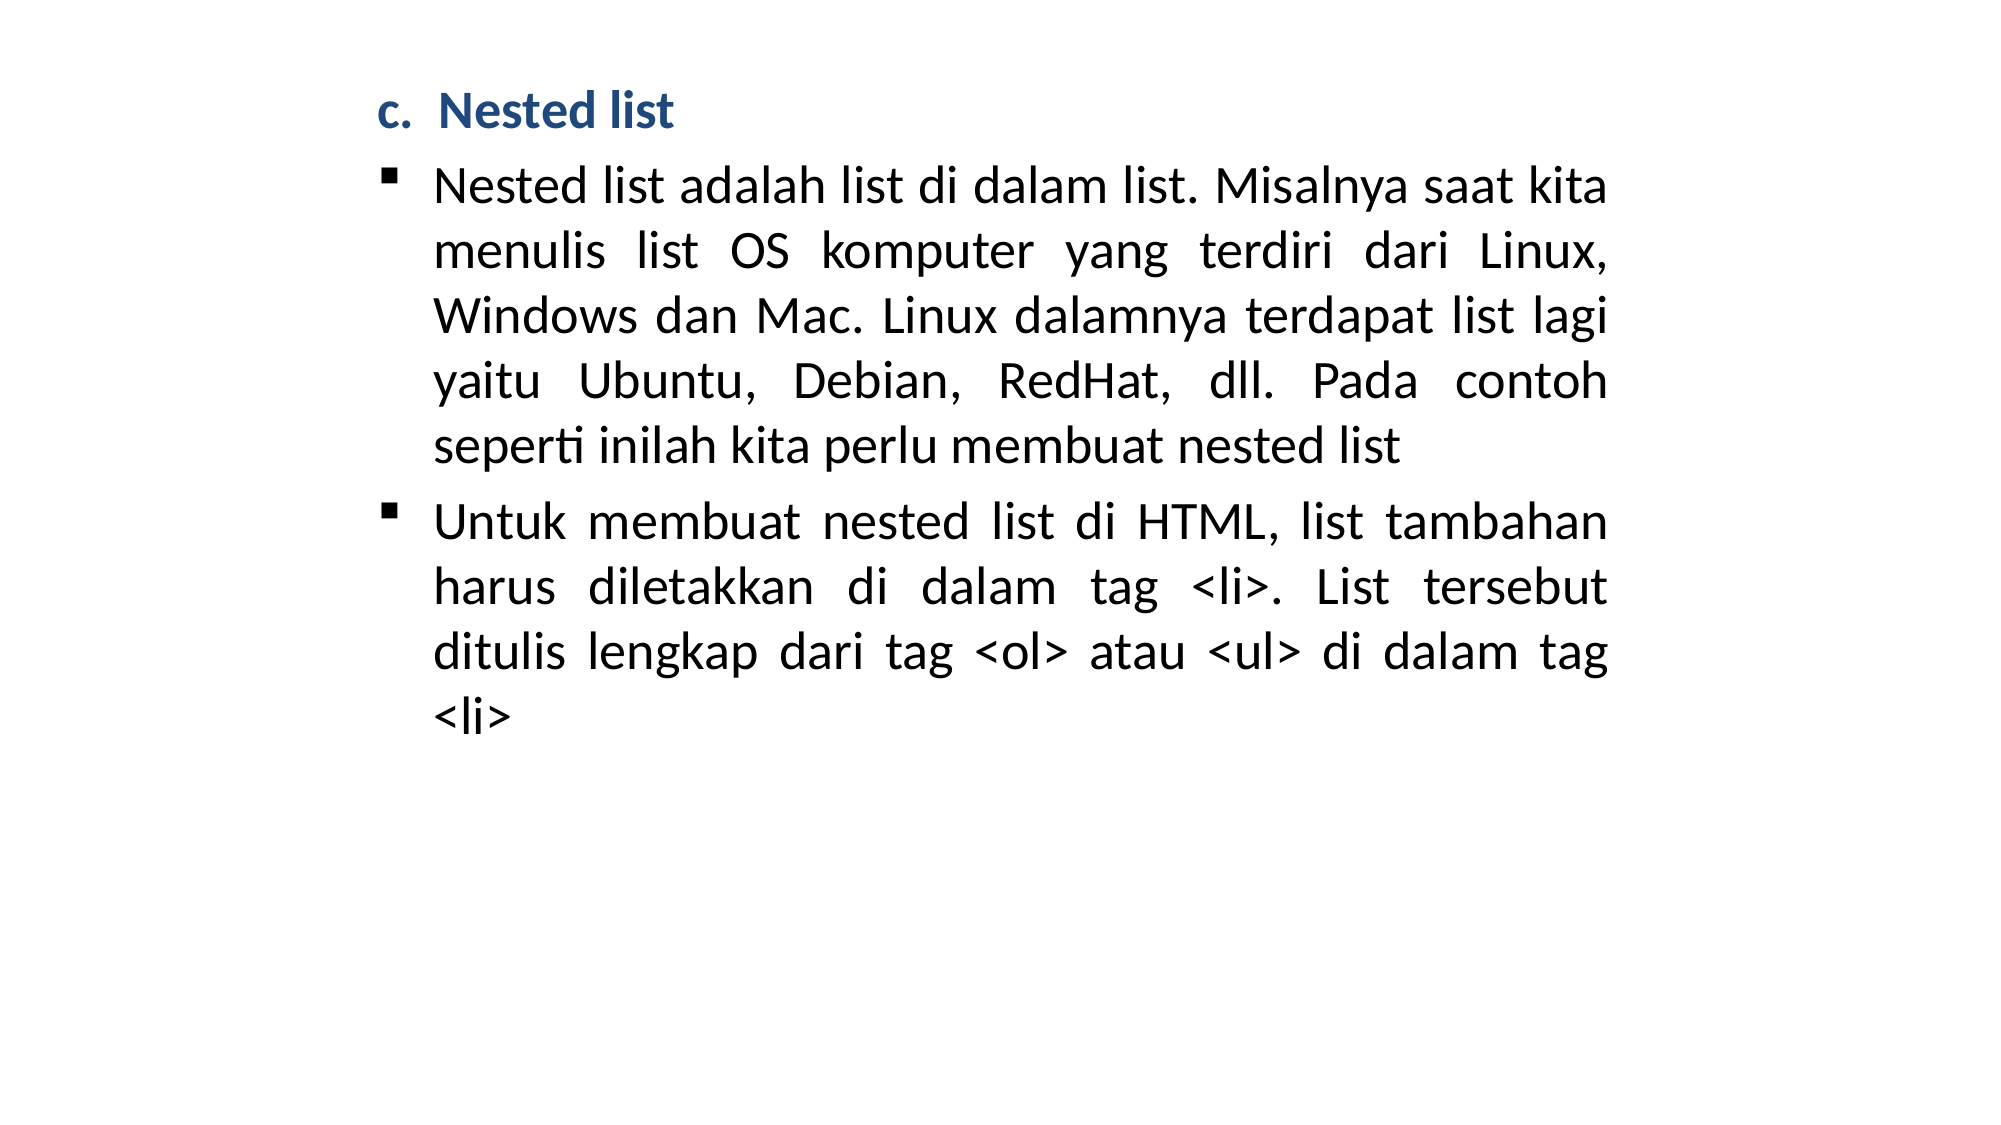

c.  Nested list
Nested list adalah list di dalam list. Misalnya saat kita menulis list OS komputer yang terdiri dari Linux, Windows dan Mac. Linux dalamnya terdapat list lagi yaitu Ubuntu, Debian, RedHat, dll. Pada contoh seperti inilah kita perlu membuat nested list
Untuk membuat nested list di HTML, list tambahan harus diletakkan di dalam tag <li>. List tersebut ditulis lengkap dari tag <ol> atau <ul> di dalam tag <li>